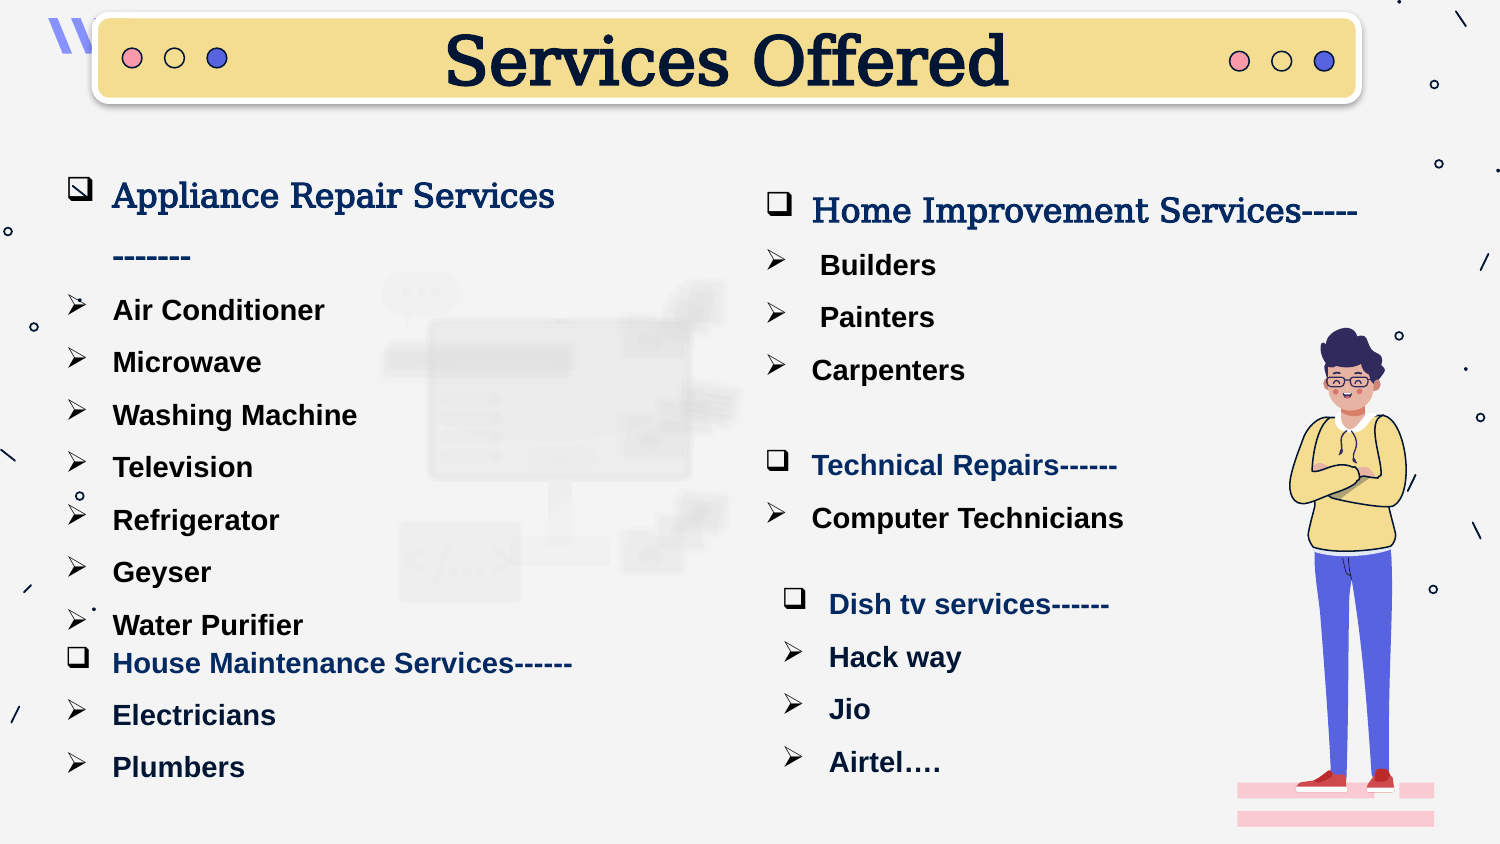

Services Offered

Appliance Repair Services -------
Air Conditioner
Microwave
Washing Machine
Television
Refrigerator
Geyser
Water Purifier
Home Improvement Services-----
 Builders
 Painters
Carpenters

Technical Repairs------
Computer Technicians

Dish tv services------
Hack way
Jio
Airtel….

House Maintenance Services------
Electricians
Plumbers